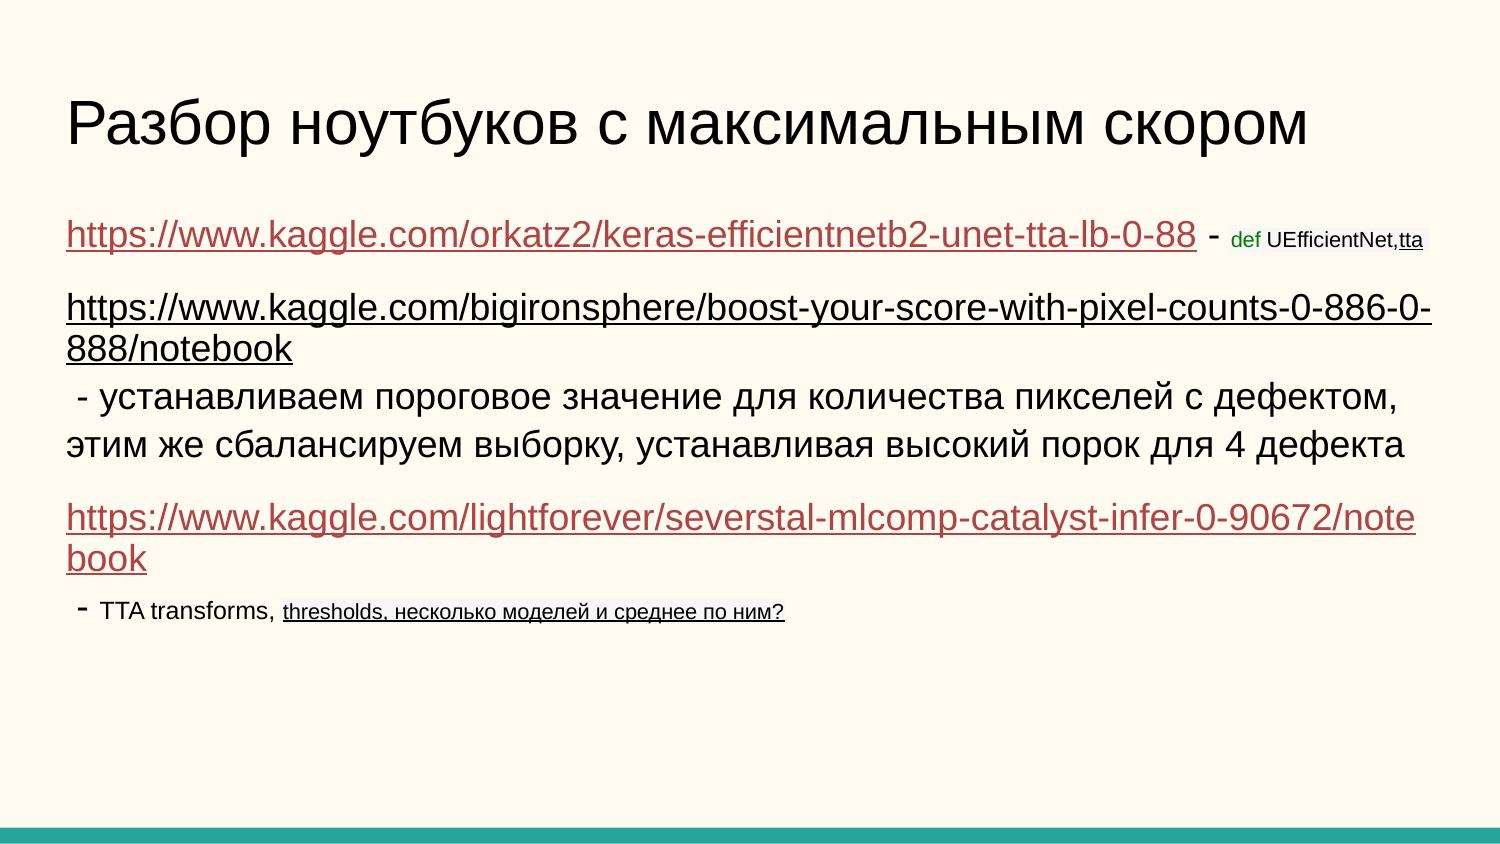

# Разбор ноутбуков с максимальным скором
https://www.kaggle.com/orkatz2/keras-efficientnetb2-unet-tta-lb-0-88 - def UEfficientNet,tta
https://www.kaggle.com/bigironsphere/boost-your-score-with-pixel-counts-0-886-0-888/notebook - устанавливаем пороговое значение для количества пикселей с дефектом, этим же сбалансируем выборку, устанавливая высокий порок для 4 дефекта
https://www.kaggle.com/lightforever/severstal-mlcomp-catalyst-infer-0-90672/notebook - TTA transforms, thresholds, несколько моделей и среднее по ним?